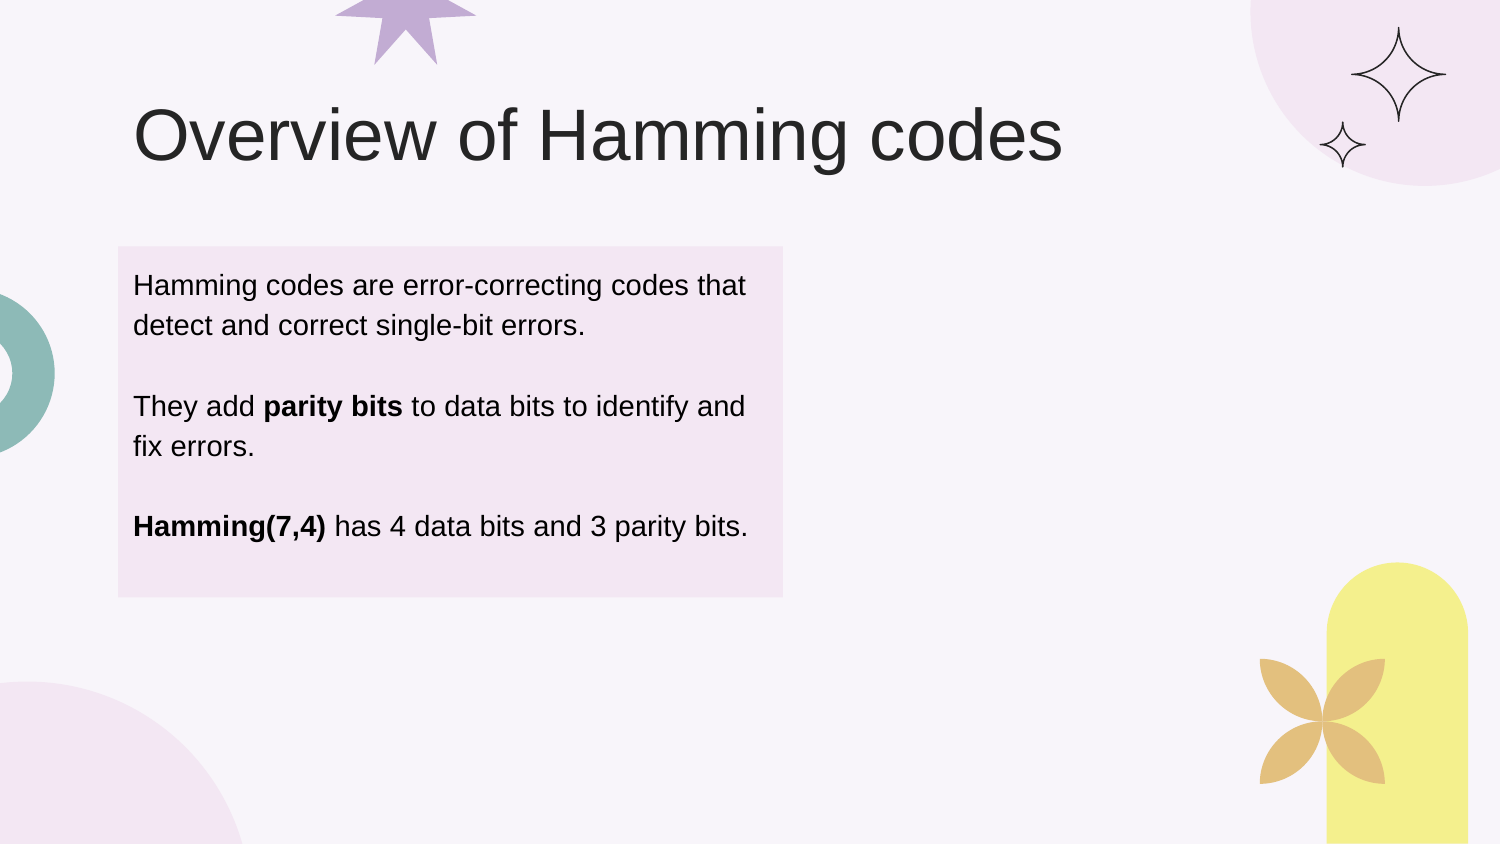

# Overview of Hamming codes
Hamming codes are error-correcting codes that detect and correct single-bit errors.

They add parity bits to data bits to identify and fix errors.

Hamming(7,4) has 4 data bits and 3 parity bits.